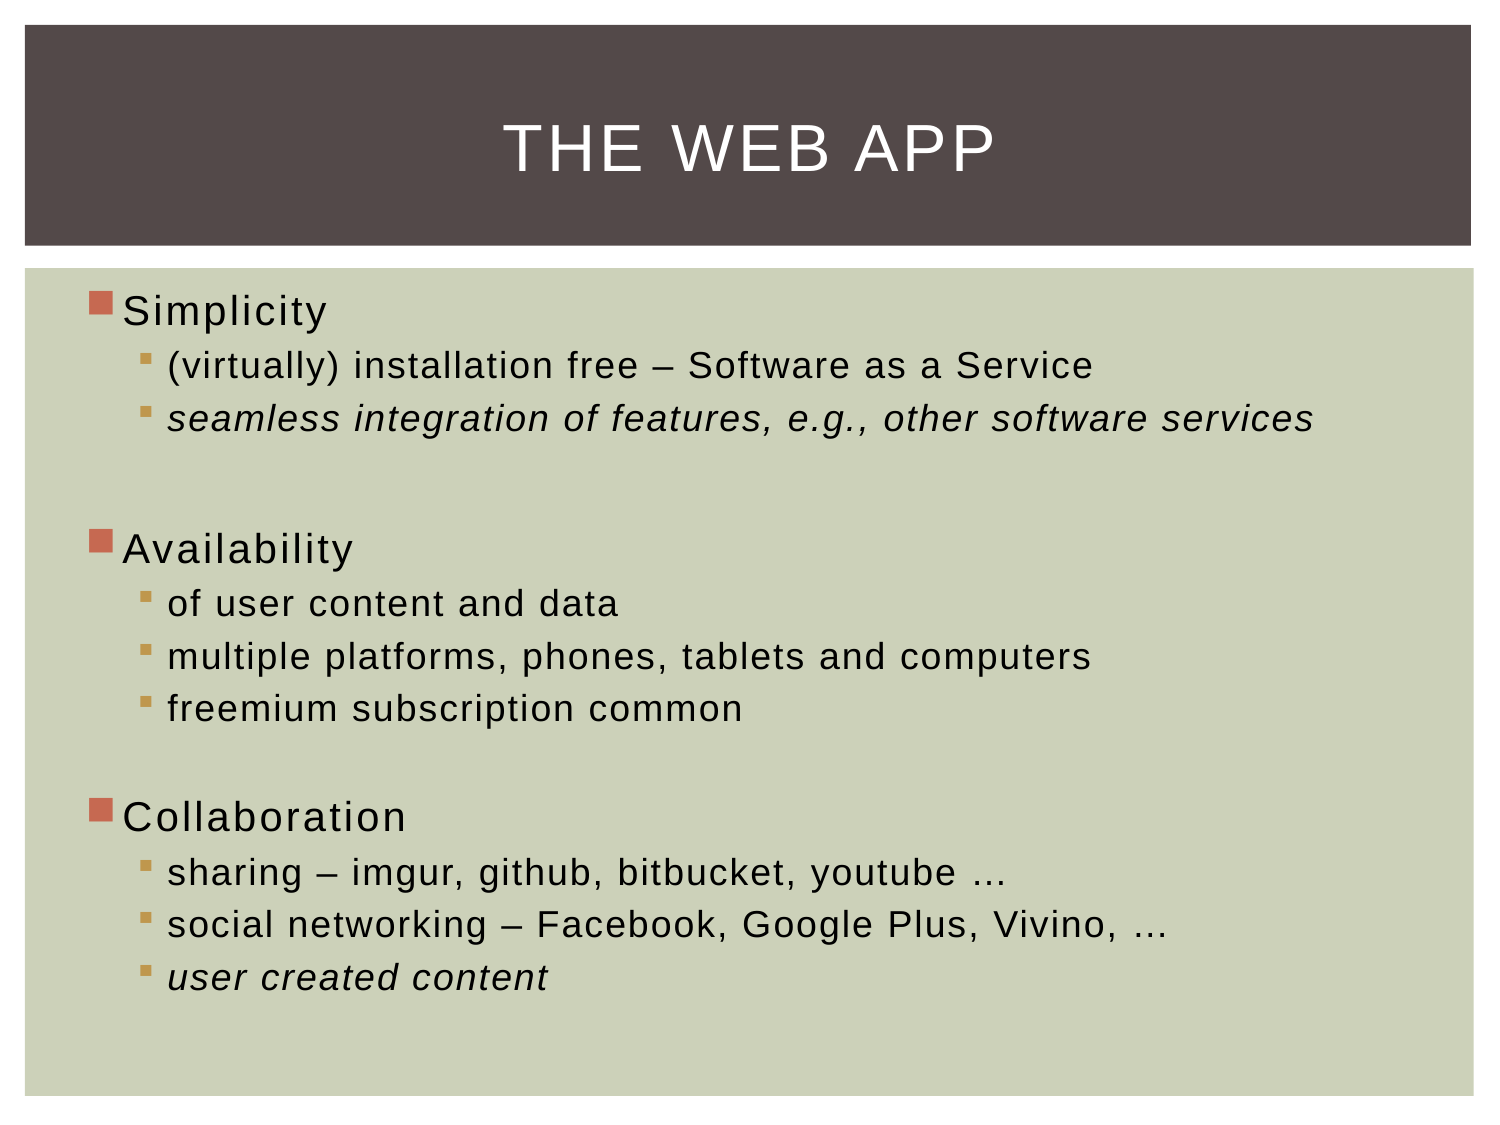

# The Web app
Simplicity
(virtually) installation free – Software as a Service
seamless integration of features, e.g., other software services

Availability
of user content and data
multiple platforms, phones, tablets and computers
freemium subscription common

Collaboration
sharing – imgur, github, bitbucket, youtube …
social networking – Facebook, Google Plus, Vivino, …
user created content